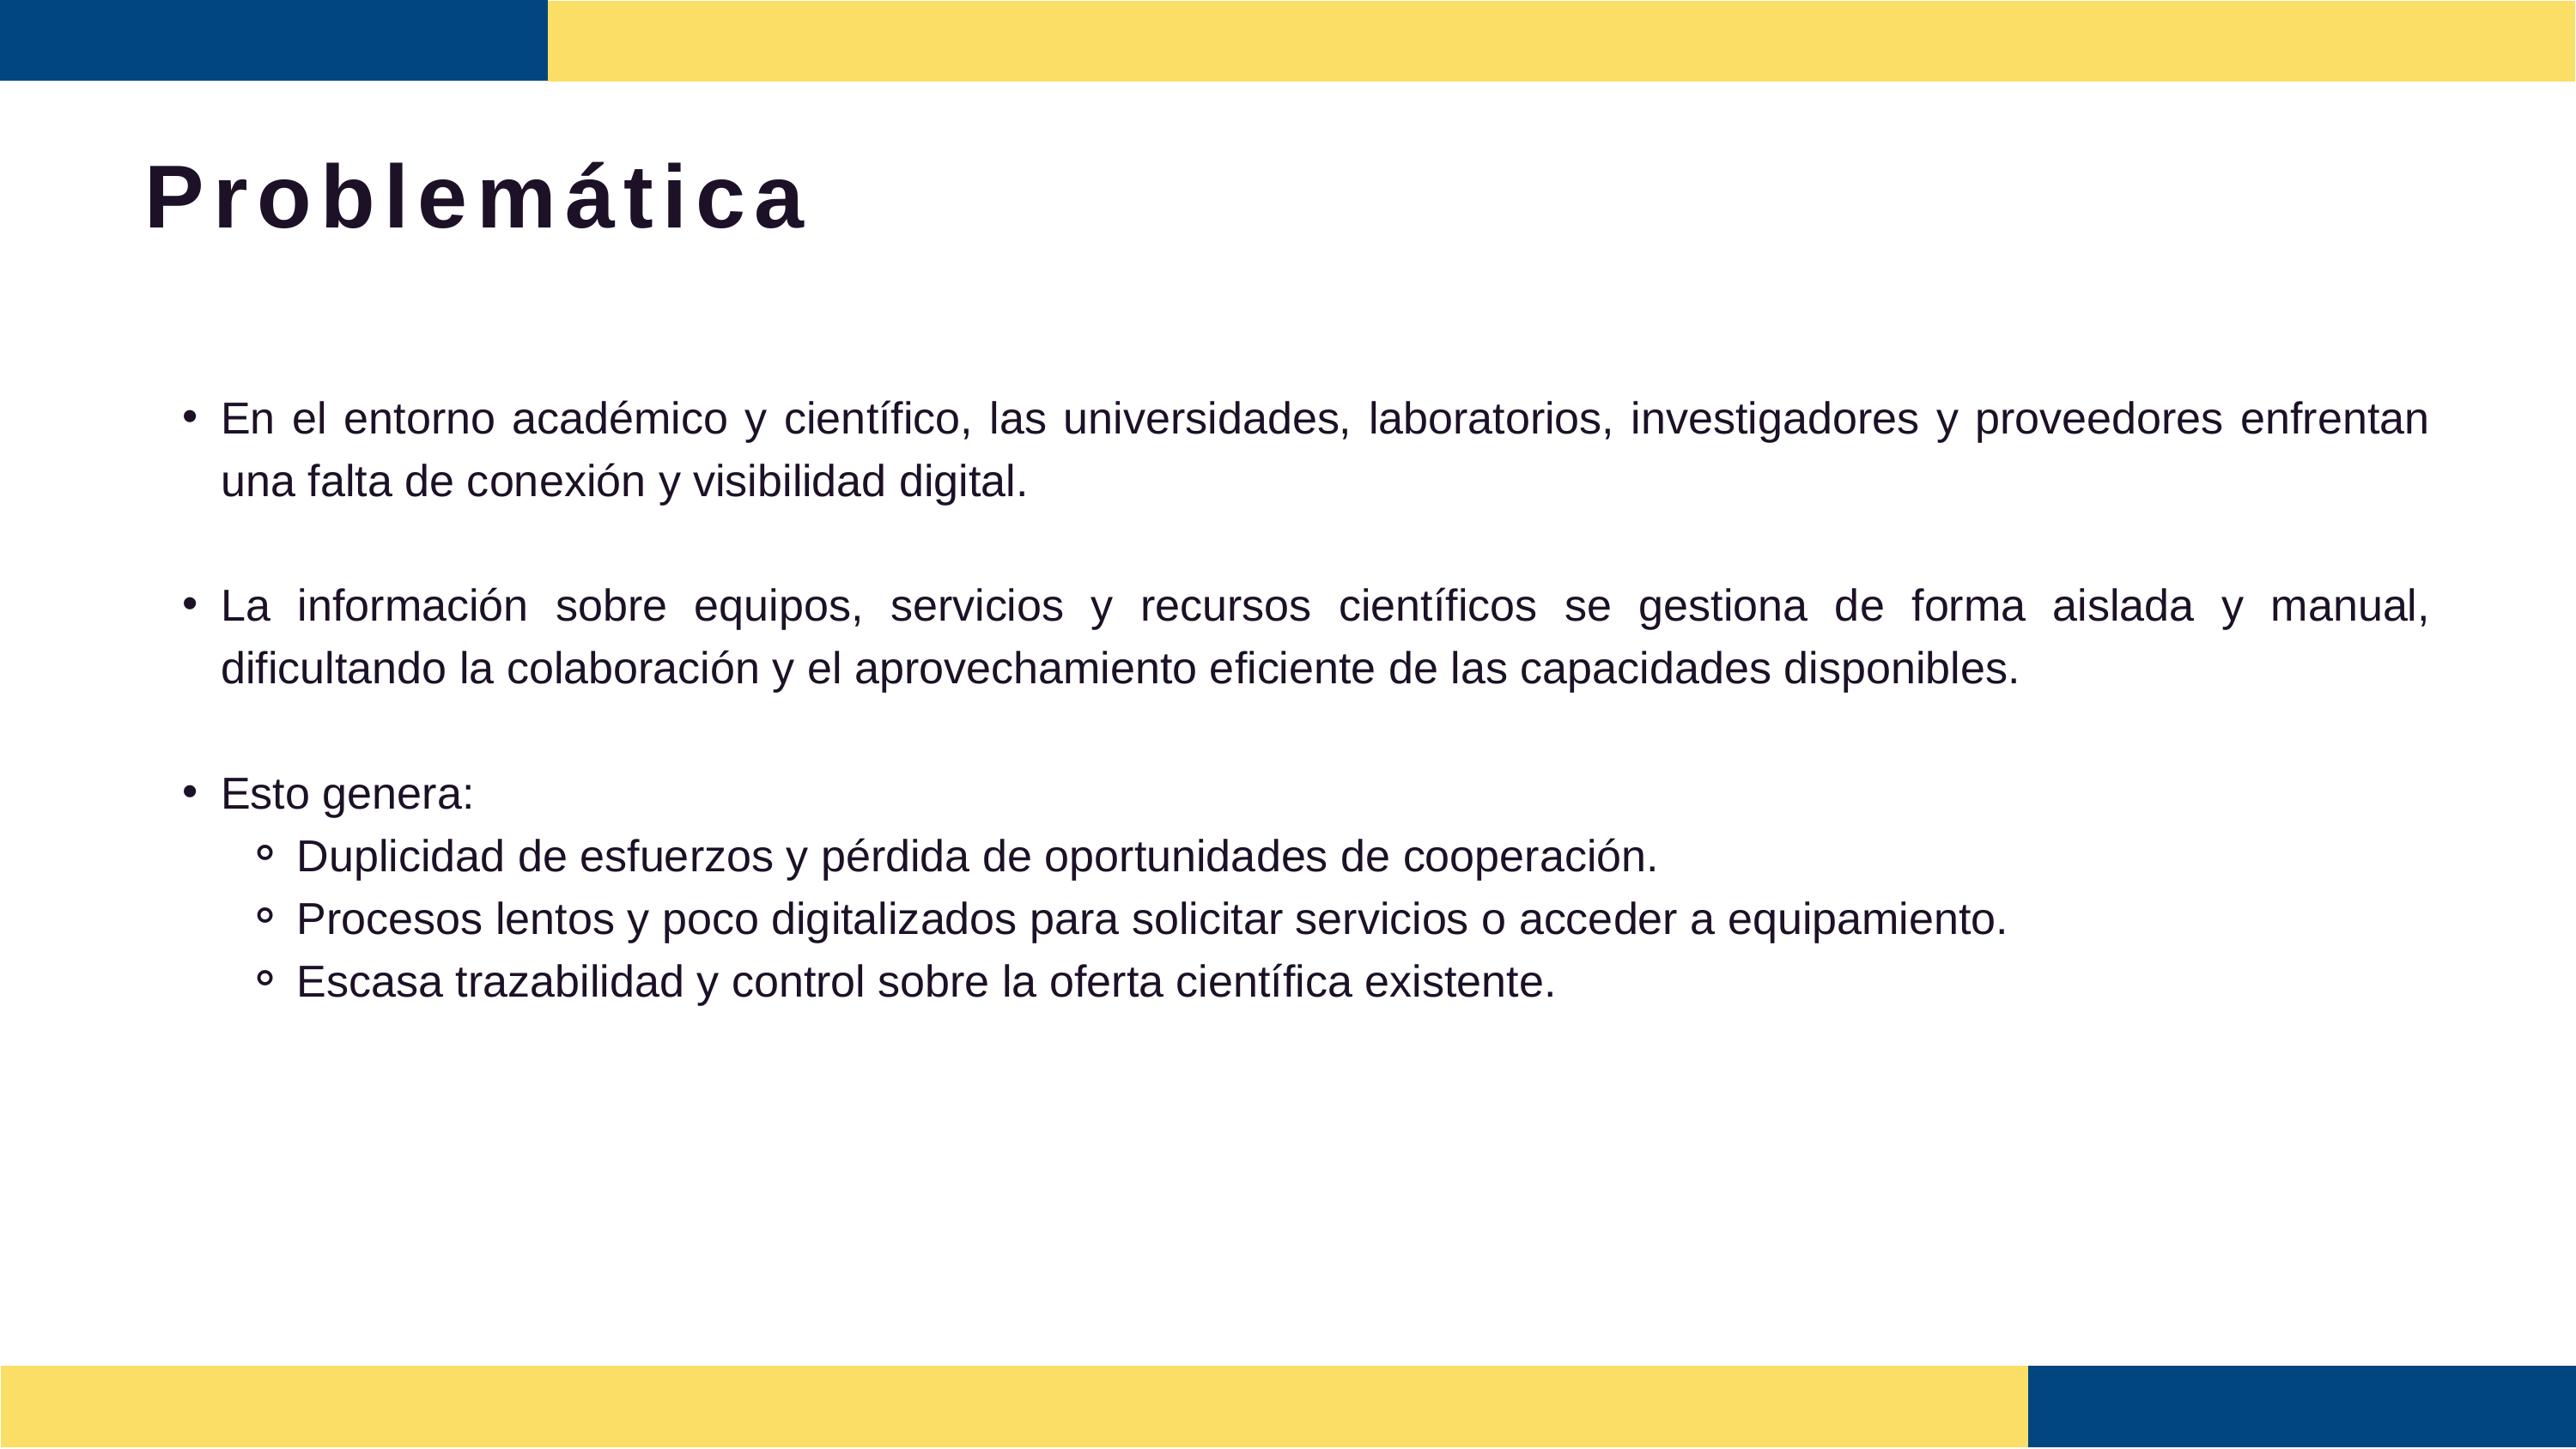

Problemática
En el entorno académico y científico, las universidades, laboratorios, investigadores y proveedores enfrentan una falta de conexión y visibilidad digital.

La información sobre equipos, servicios y recursos científicos se gestiona de forma aislada y manual, dificultando la colaboración y el aprovechamiento eficiente de las capacidades disponibles.

Esto genera:
Duplicidad de esfuerzos y pérdida de oportunidades de cooperación.
Procesos lentos y poco digitalizados para solicitar servicios o acceder a equipamiento.
Escasa trazabilidad y control sobre la oferta científica existente.